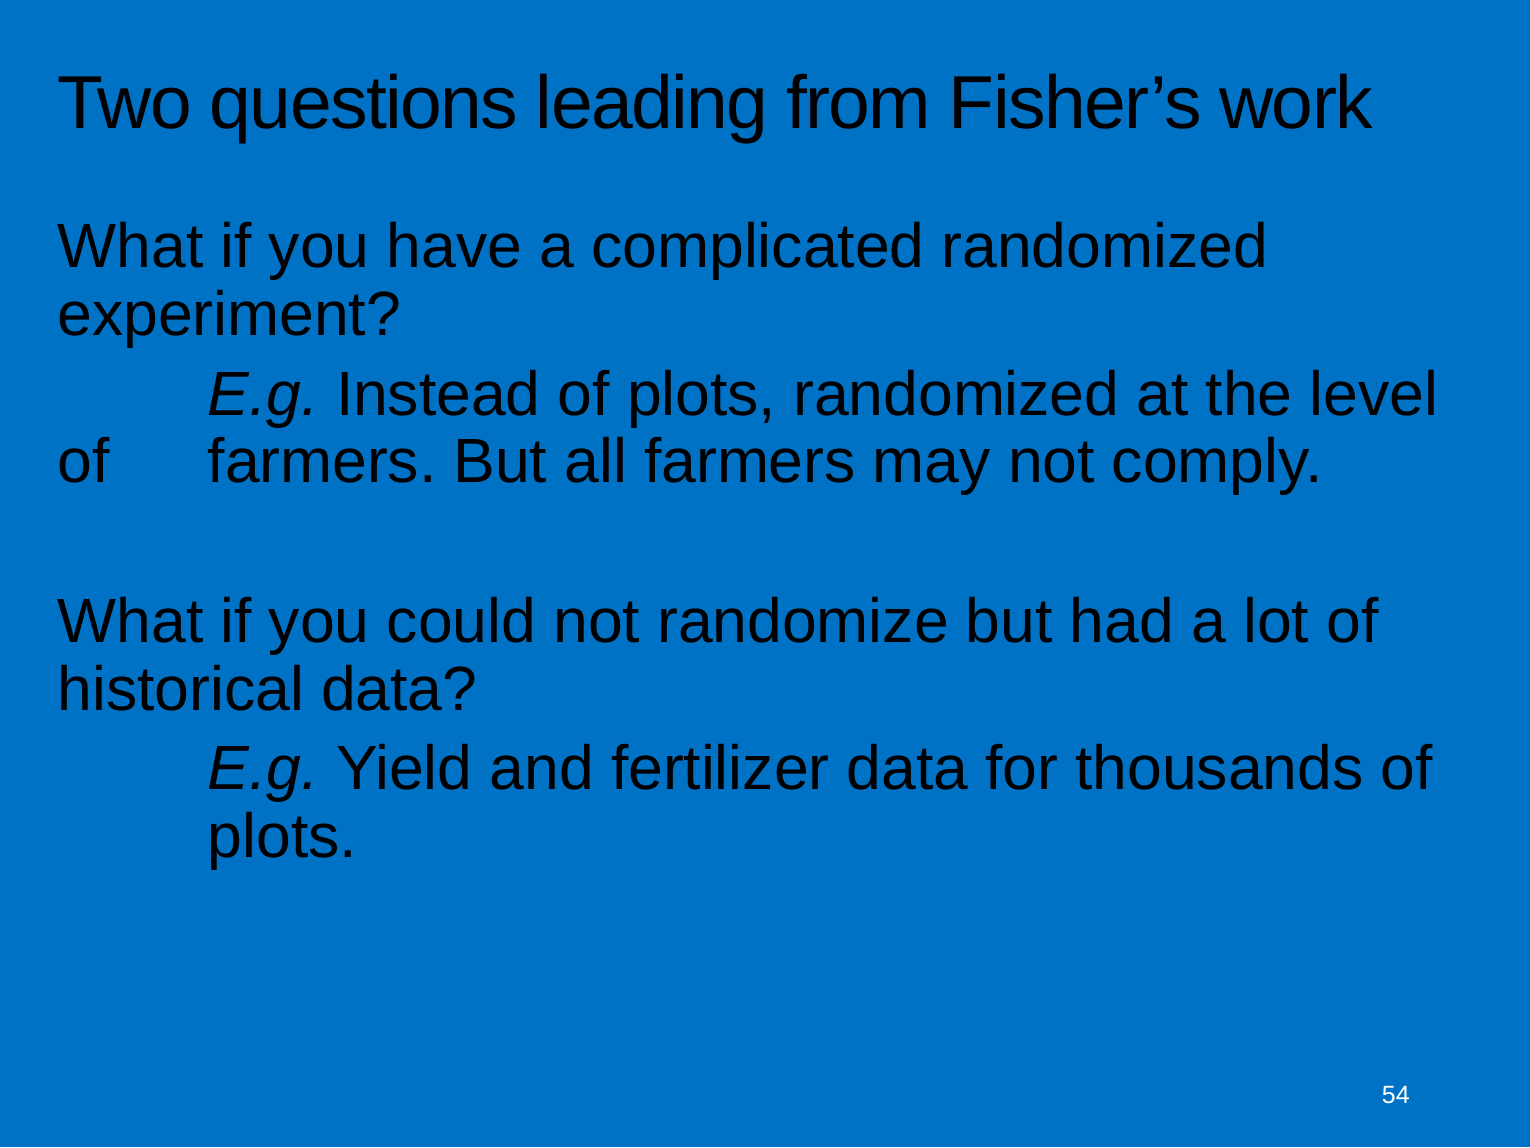

# Two questions leading from Fisher’s work
What if you have a complicated randomized experiment?
	E.g. Instead of plots, randomized at the level of 	farmers. But all farmers may not comply.

What if you could not randomize but had a lot of historical data?
	E.g. Yield and fertilizer data for thousands of 	plots.

54